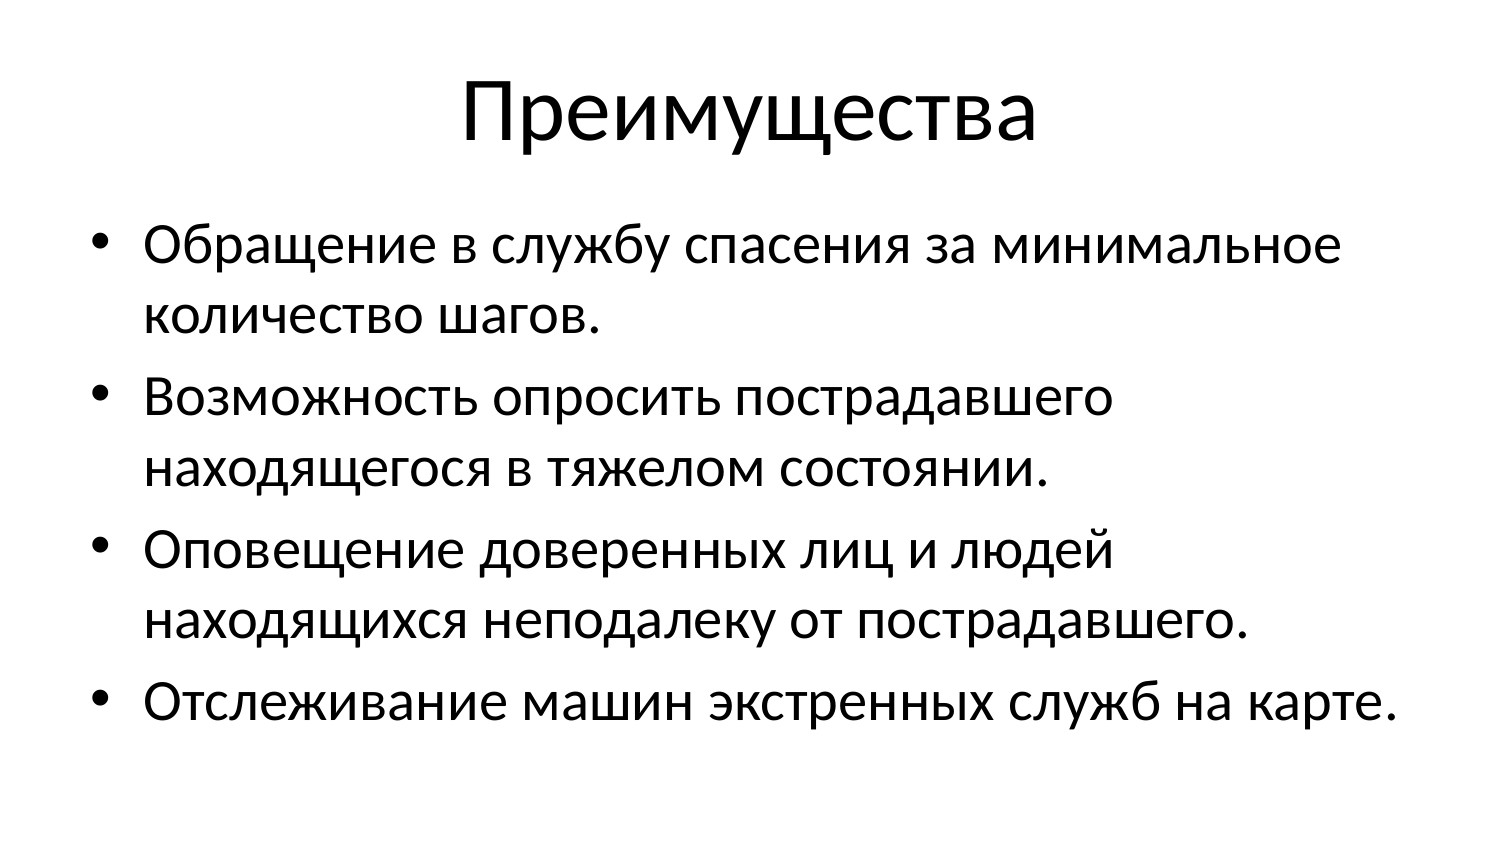

# Преимущества
Обращение в службу спасения за минимальное количество шагов.
Возможность опросить пострадавшего находящегося в тяжелом состоянии.
Оповещение доверенных лиц и людей находящихся неподалеку от пострадавшего.
Отслеживание машин экстренных служб на карте.